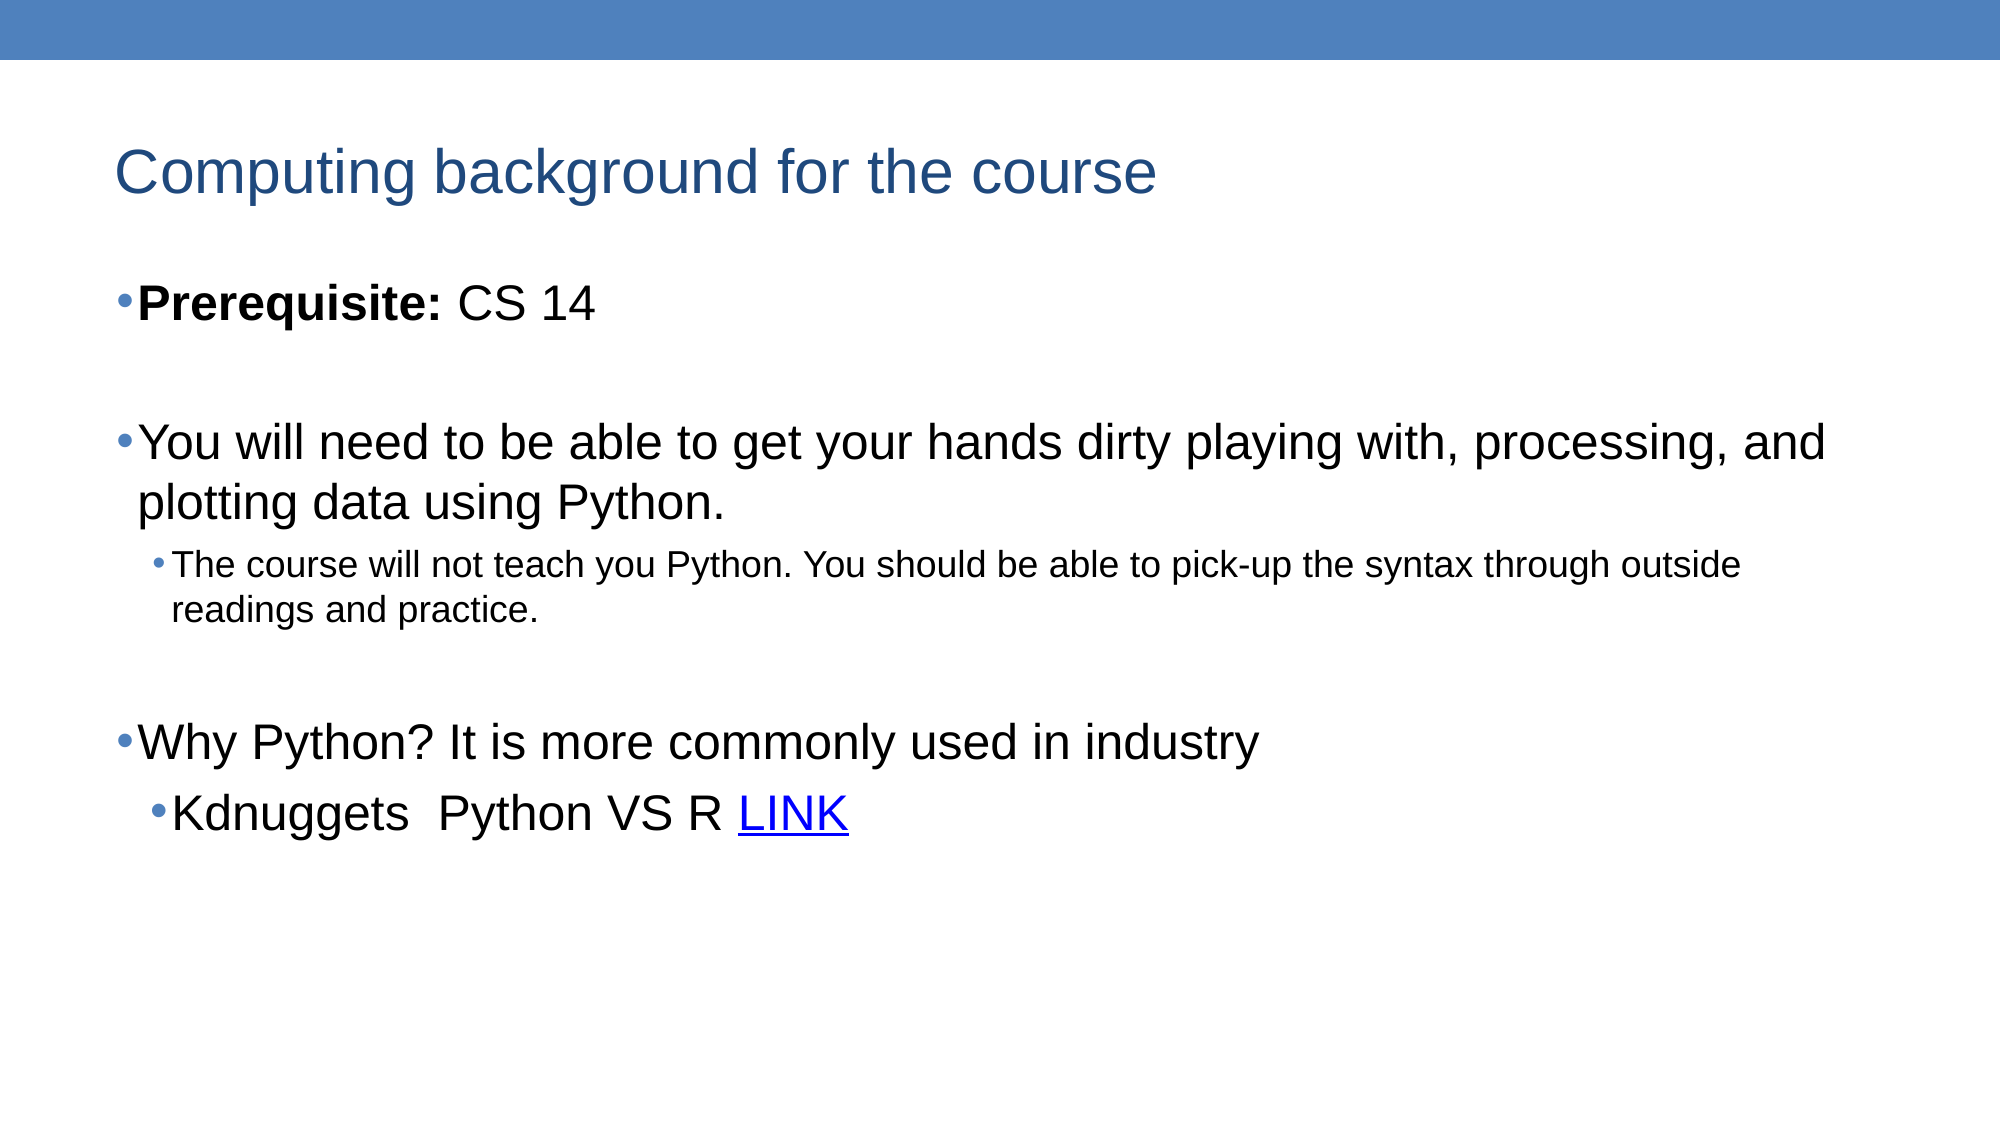

# Computing background for the course
Prerequisite: CS 14

You will need to be able to get your hands dirty playing with, processing, and plotting data using Python.
The course will not teach you Python. You should be able to pick-up the syntax through outside readings and practice.

Why Python? It is more commonly used in industry
Kdnuggets  Python VS R LINK